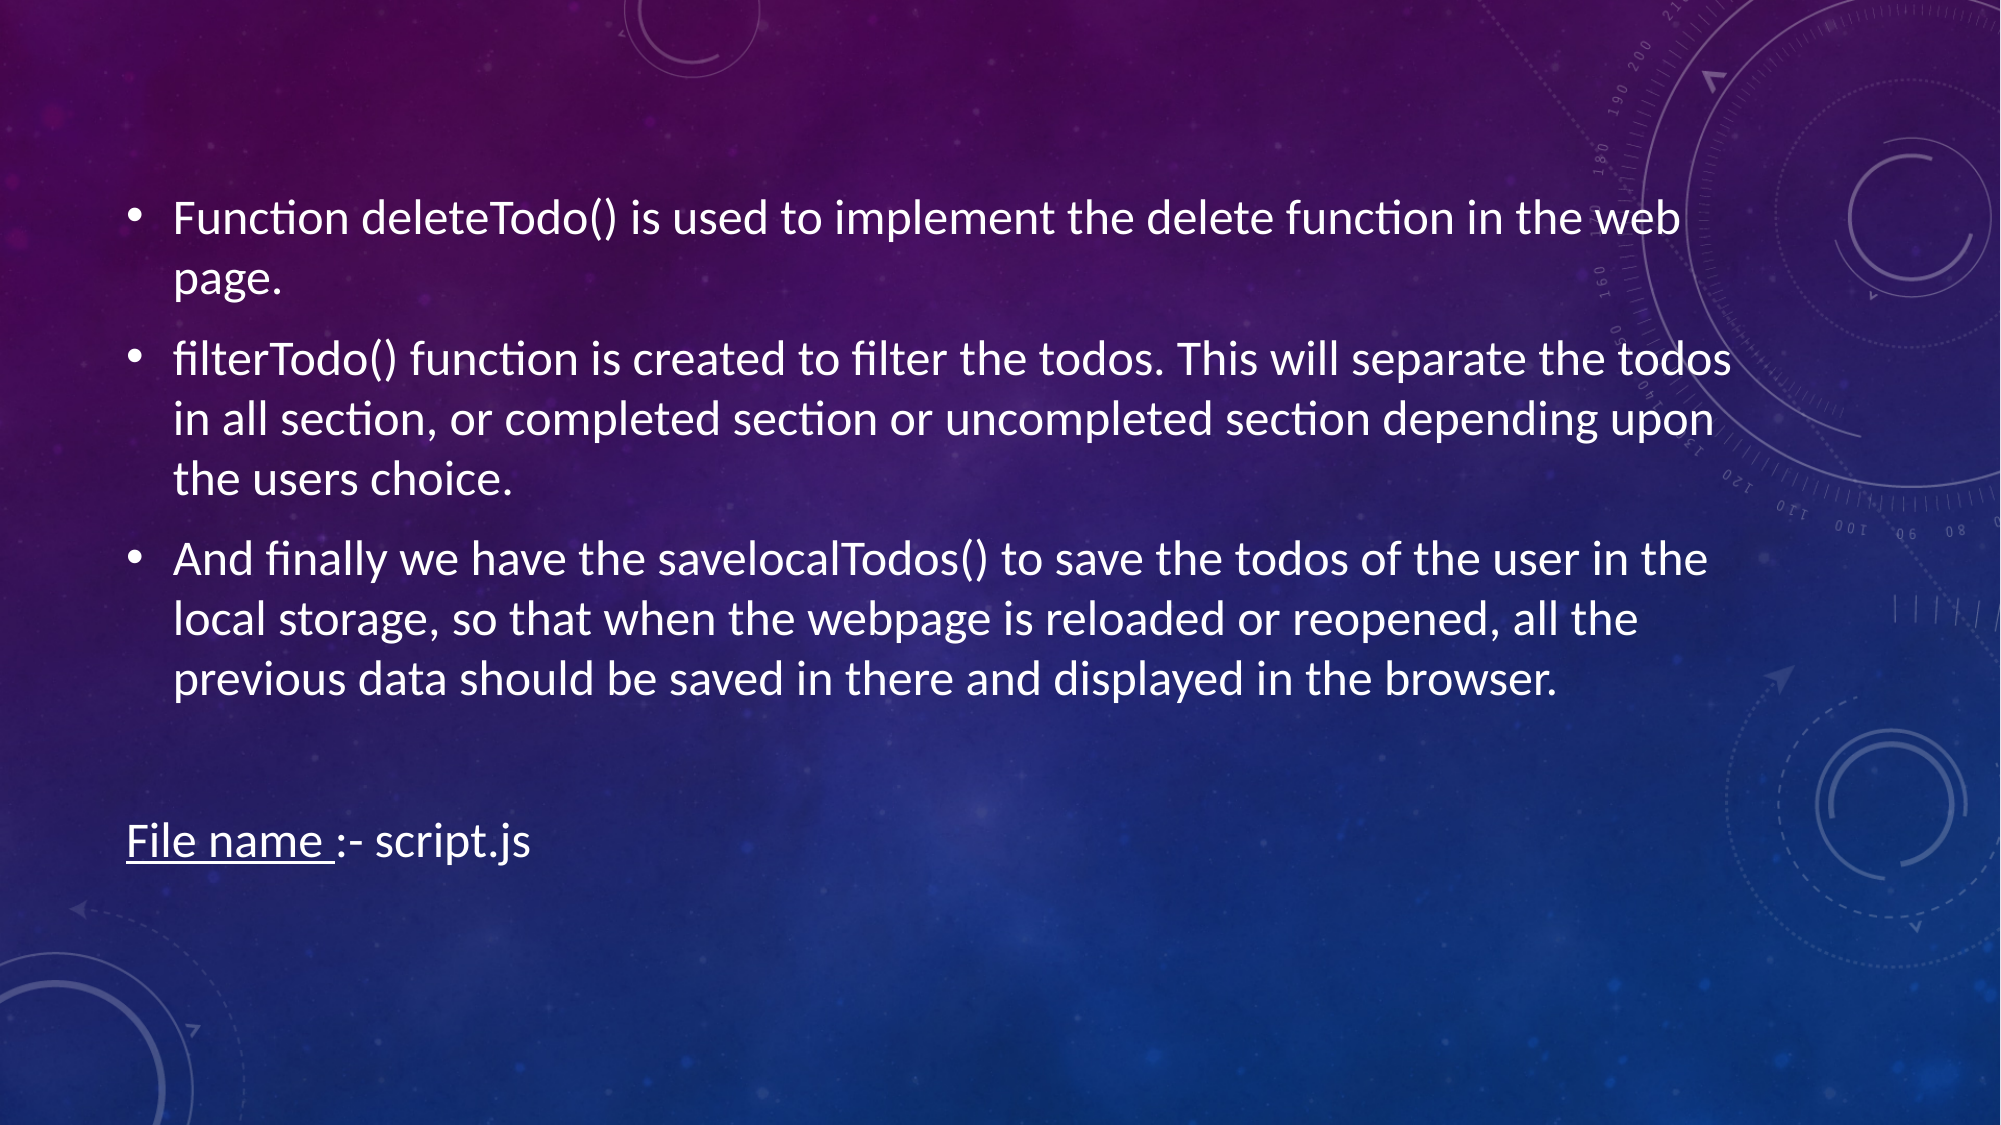

Function deleteTodo() is used to implement the delete function in the web page.
filterTodo() function is created to filter the todos. This will separate the todos in all section, or completed section or uncompleted section depending upon the users choice.
And finally we have the savelocalTodos() to save the todos of the user in the local storage, so that when the webpage is reloaded or reopened, all the previous data should be saved in there and displayed in the browser.

File name :- script.js